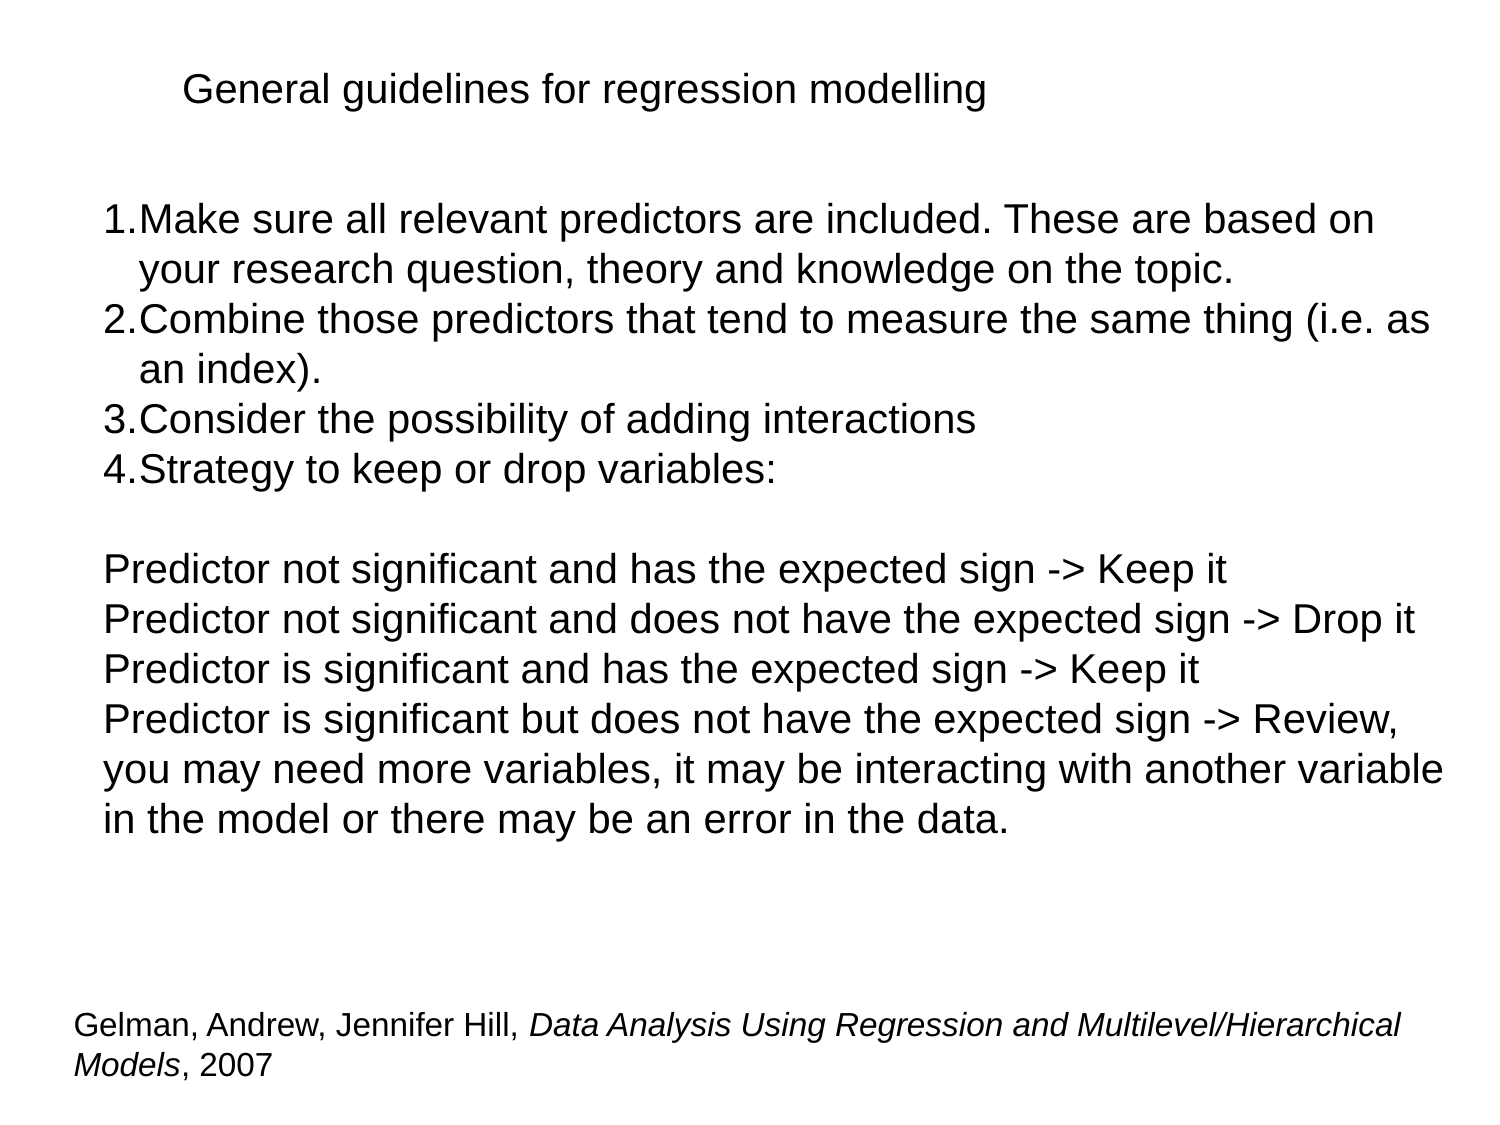

General guidelines for regression modelling
Make sure all relevant predictors are included. These are based on your research question, theory and knowledge on the topic.
Combine those predictors that tend to measure the same thing (i.e. as an index).
Consider the possibility of adding interactions
Strategy to keep or drop variables:

Predictor not significant and has the expected sign -> Keep it
Predictor not significant and does not have the expected sign -> Drop it
Predictor is significant and has the expected sign -> Keep it
Predictor is significant but does not have the expected sign -> Review, you may need more variables, it may be interacting with another variable in the model or there may be an error in the data.

Gelman, Andrew, Jennifer Hill, Data Analysis Using Regression and Multilevel/Hierarchical Models, 2007